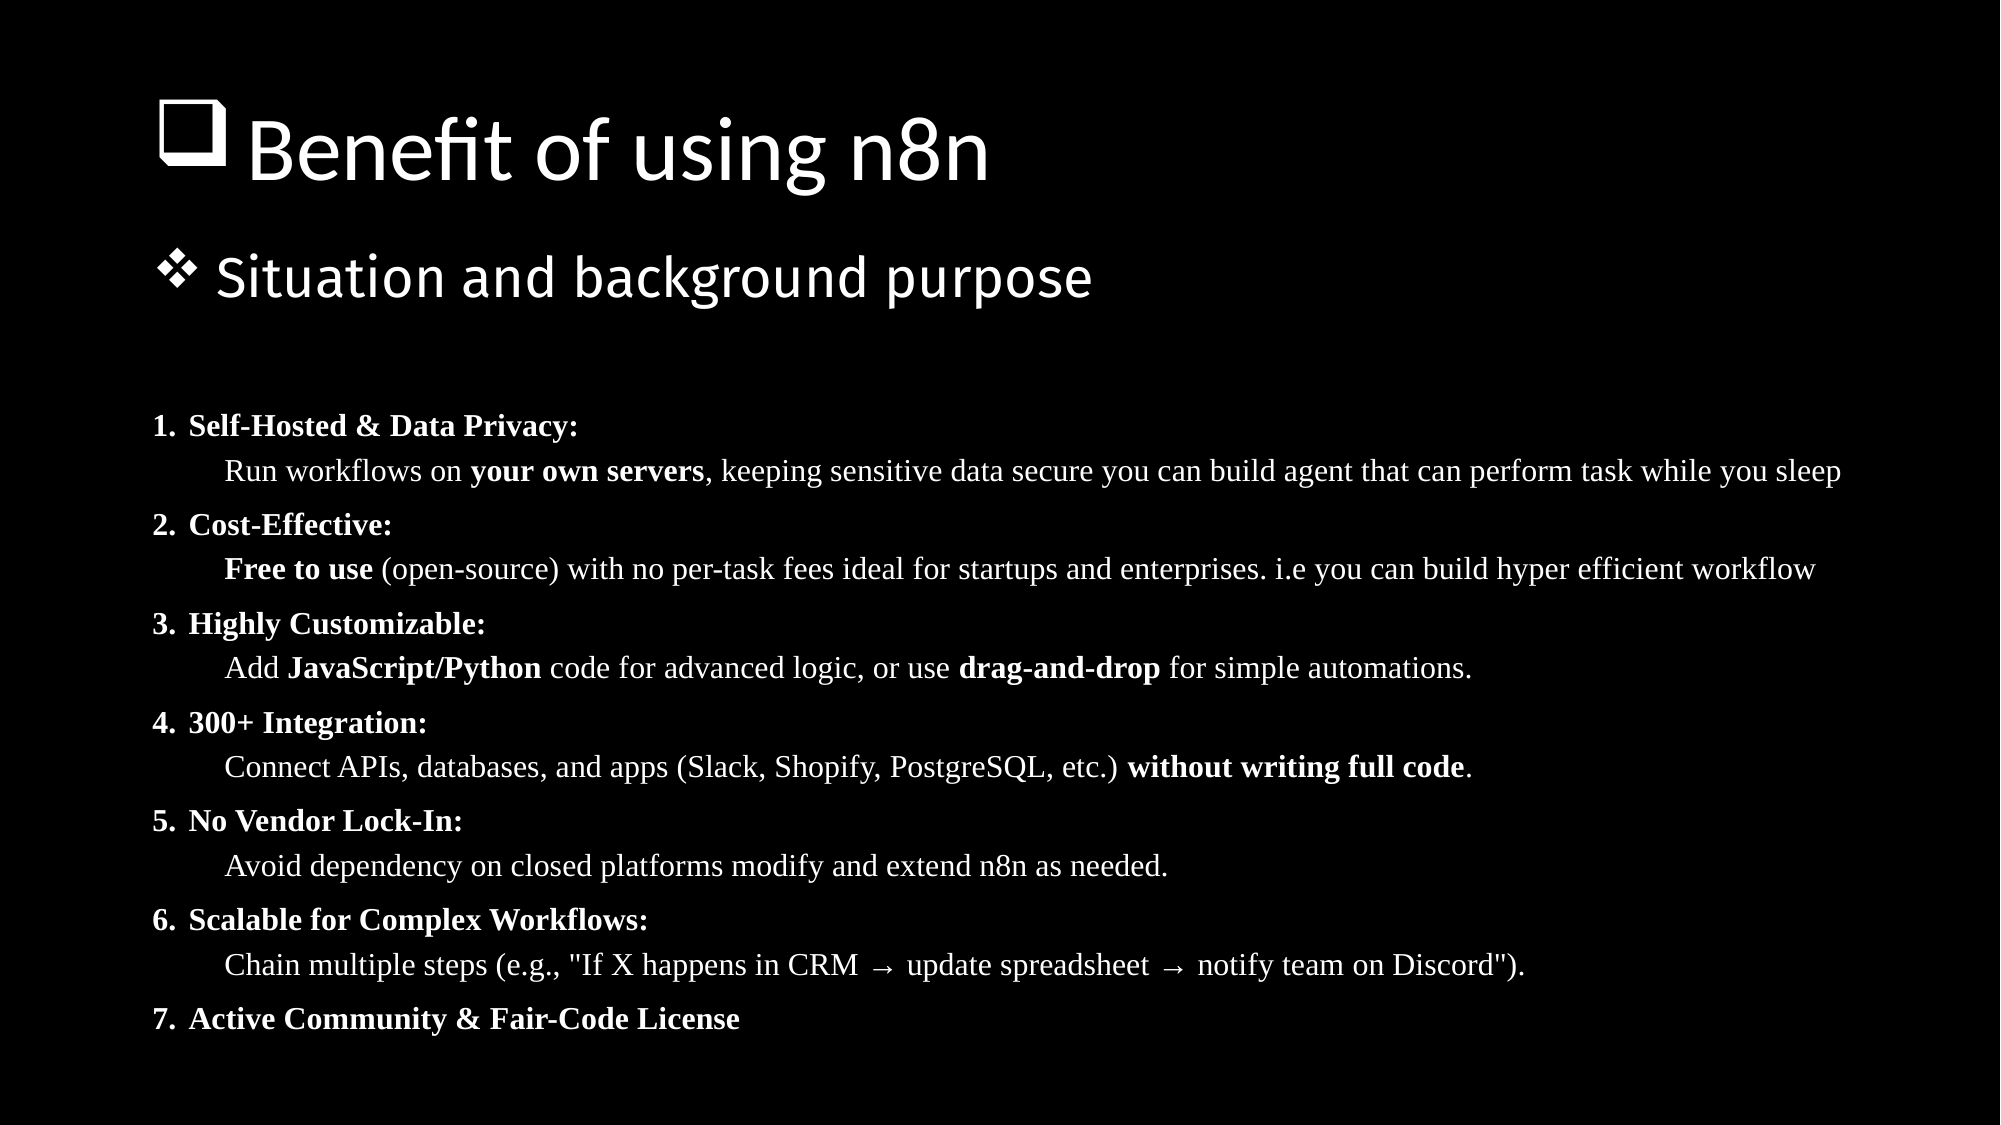

# Benefit of using n8n
 Situation and background purpose

Self-Hosted & Data Privacy:
Run workflows on your own servers, keeping sensitive data secure you can build agent that can perform task while you sleep
Cost-Effective:
Free to use (open-source) with no per-task fees ideal for startups and enterprises. i.e you can build hyper efficient workflow
Highly Customizable:
Add JavaScript/Python code for advanced logic, or use drag-and-drop for simple automations.
300+ Integration:
Connect APIs, databases, and apps (Slack, Shopify, PostgreSQL, etc.) without writing full code.
No Vendor Lock-In:
Avoid dependency on closed platforms modify and extend n8n as needed.
Scalable for Complex Workflows:
Chain multiple steps (e.g., "If X happens in CRM → update spreadsheet → notify team on Discord").
Active Community & Fair-Code License